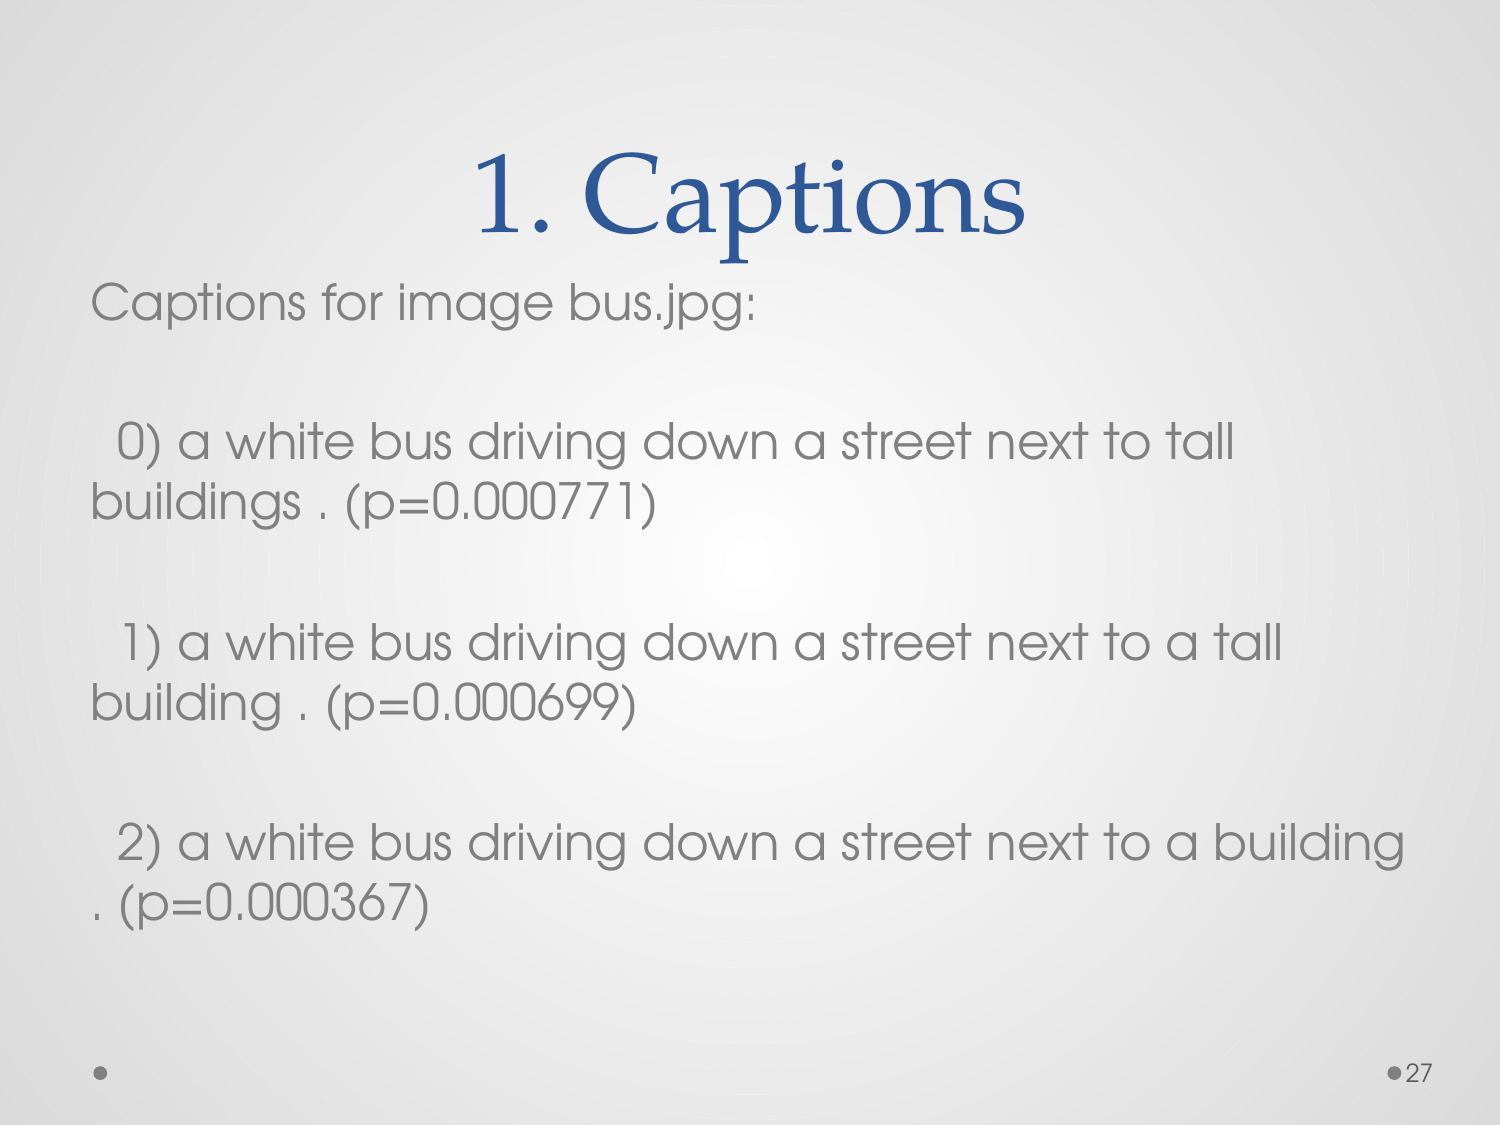

# 1. Captions
Captions for image bus.jpg:

  0) a white bus driving down a street next to tall buildings . (p=0.000771)

  1) a white bus driving down a street next to a tall building . (p=0.000699)

  2) a white bus driving down a street next to a building . (p=0.000367)
27